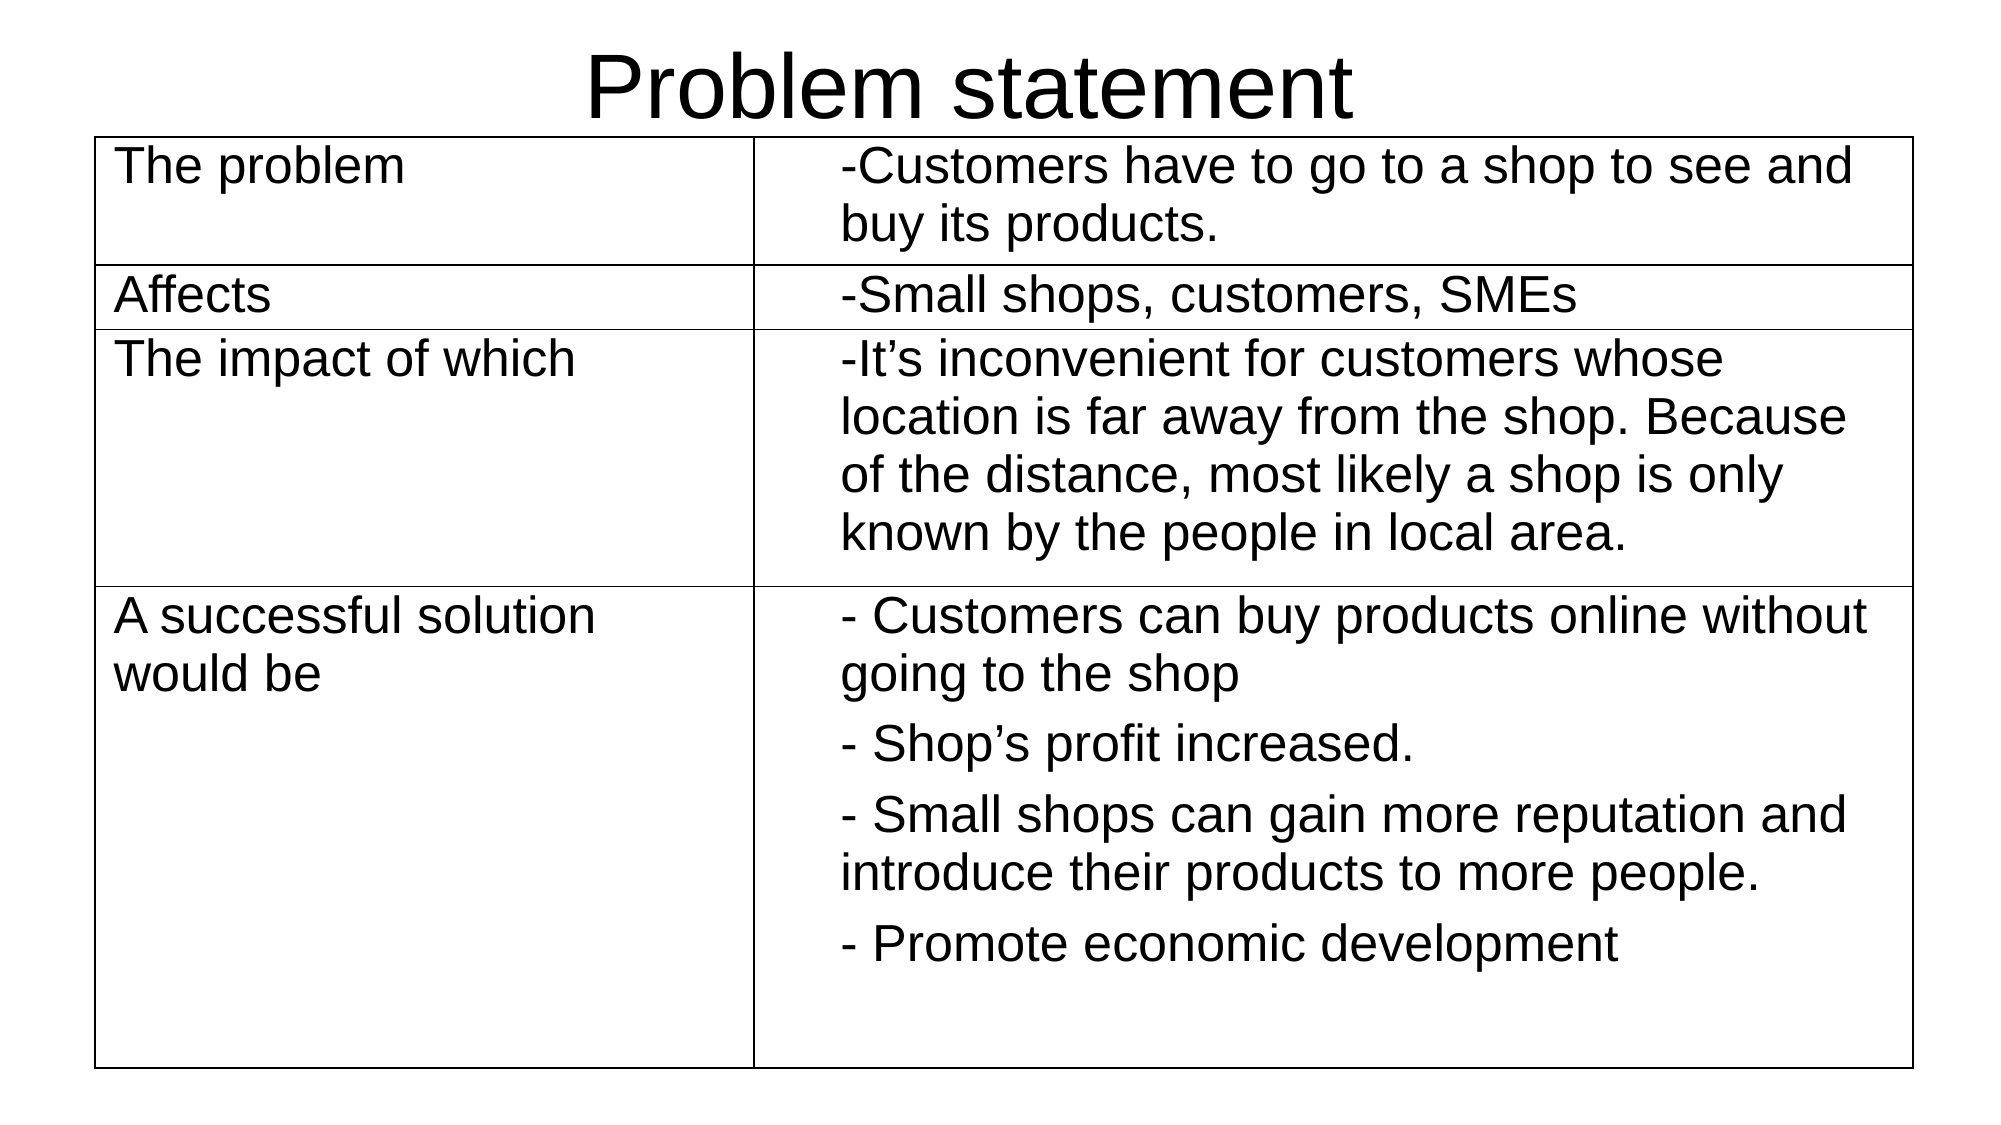

# Problem statement
| The problem | -Customers have to go to a shop to see and buy its products. |
| --- | --- |
| Affects | -Small shops, customers, SMEs |
| The impact of which | -It’s inconvenient for customers whose location is far away from the shop. Because of the distance, most likely a shop is only known by the people in local area. |
| A successful solution would be | - Customers can buy products online without going to the shop - Shop’s profit increased. - Small shops can gain more reputation and introduce their products to more people. - Promote economic development |